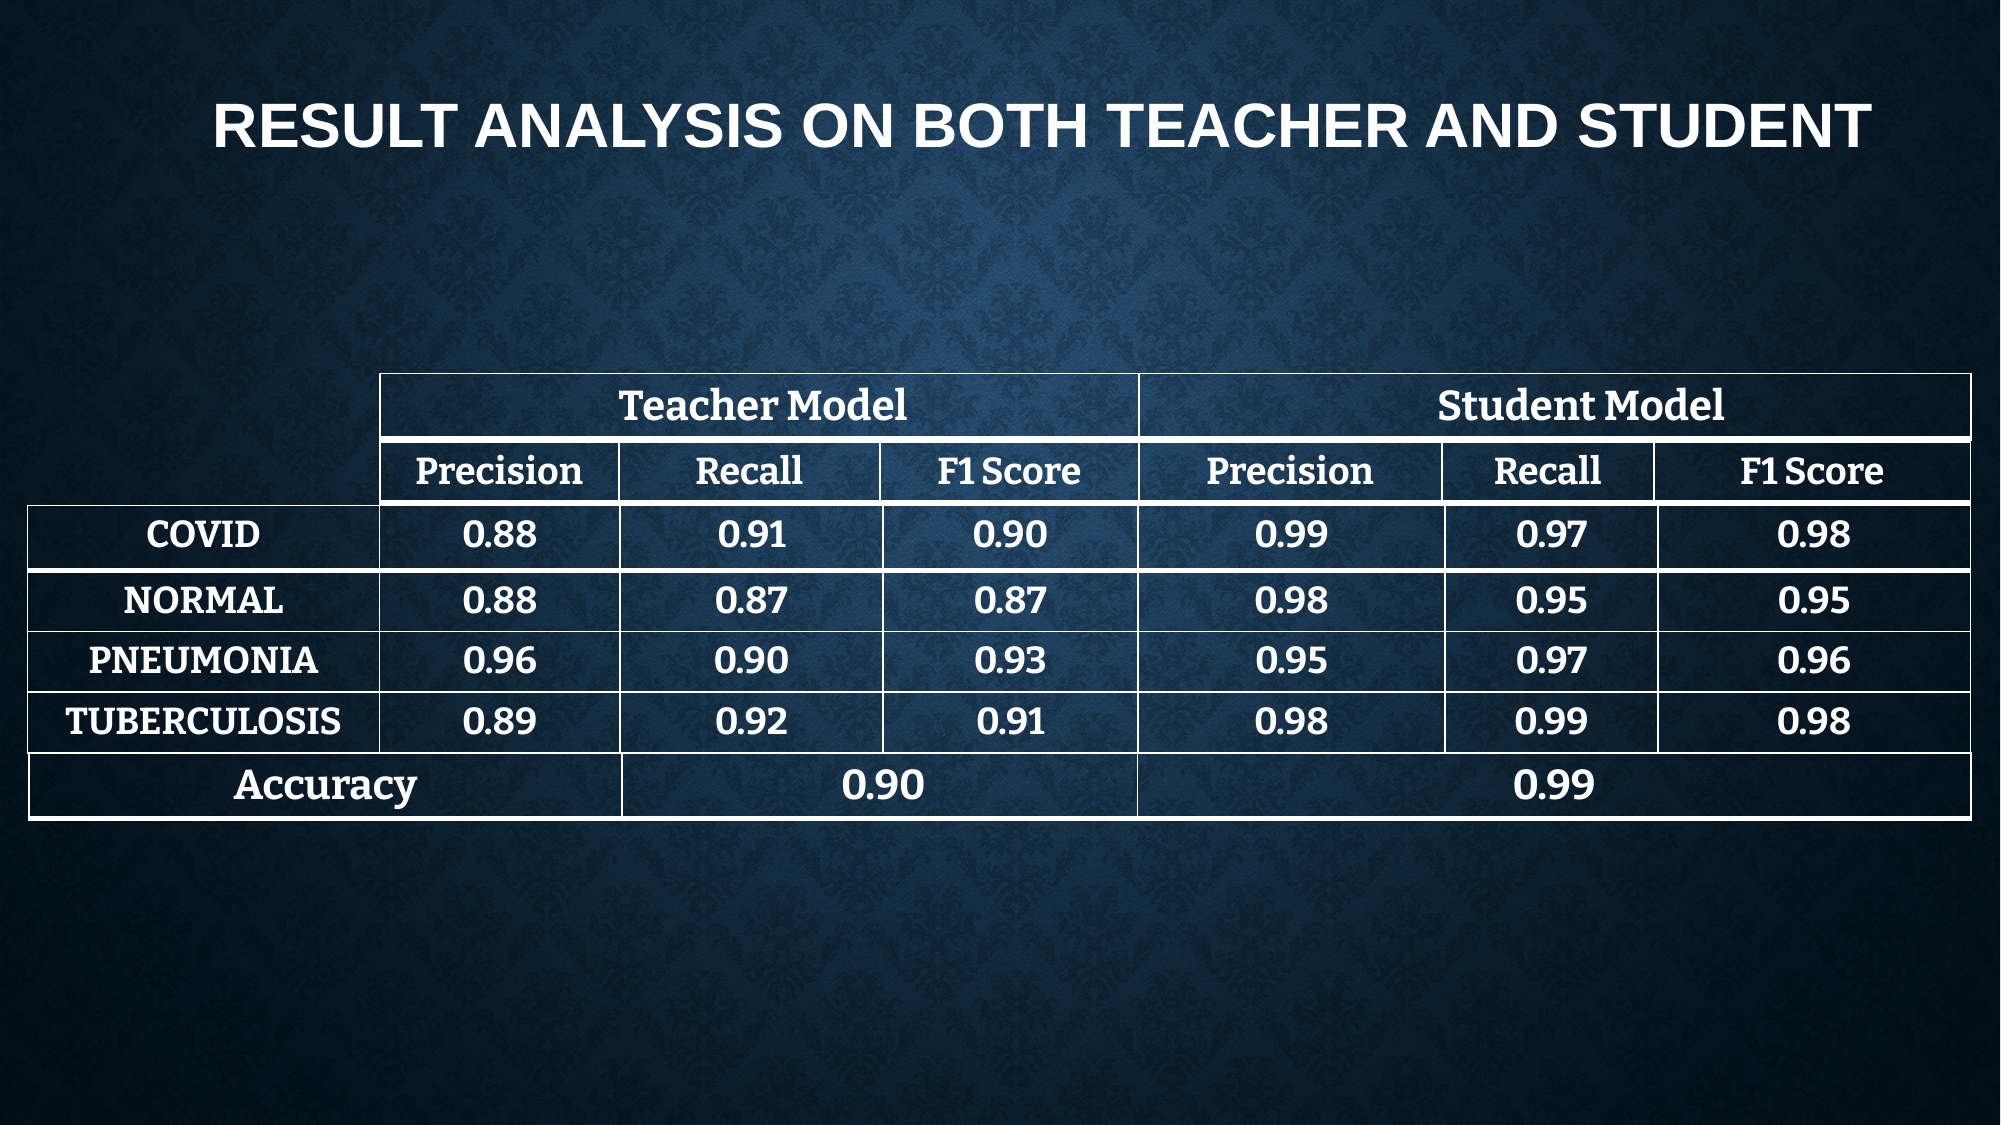

# Result Analysis on both teacher and student
| Teacher Model | Student Model |
| --- | --- |
| Precision | Recall | F1 Score | Precision | Recall | F1 Score |
| --- | --- | --- | --- | --- | --- |
| COVID | 0.88 | 0.91 | 0.90 | 0.99 | 0.97 | 0.98 |
| --- | --- | --- | --- | --- | --- | --- |
| NORMAL | 0.88 | 0.87 | 0.87 | 0.98 | 0.95 | 0.95 |
| PNEUMONIA | 0.96 | 0.90 | 0.93 | 0.95 | 0.97 | 0.96 |
| TUBERCULOSIS | 0.89 | 0.92 | 0.91 | 0.98 | 0.99 | 0.98 |
| Accuracy | 0.90 | 0.99 |
| --- | --- | --- |